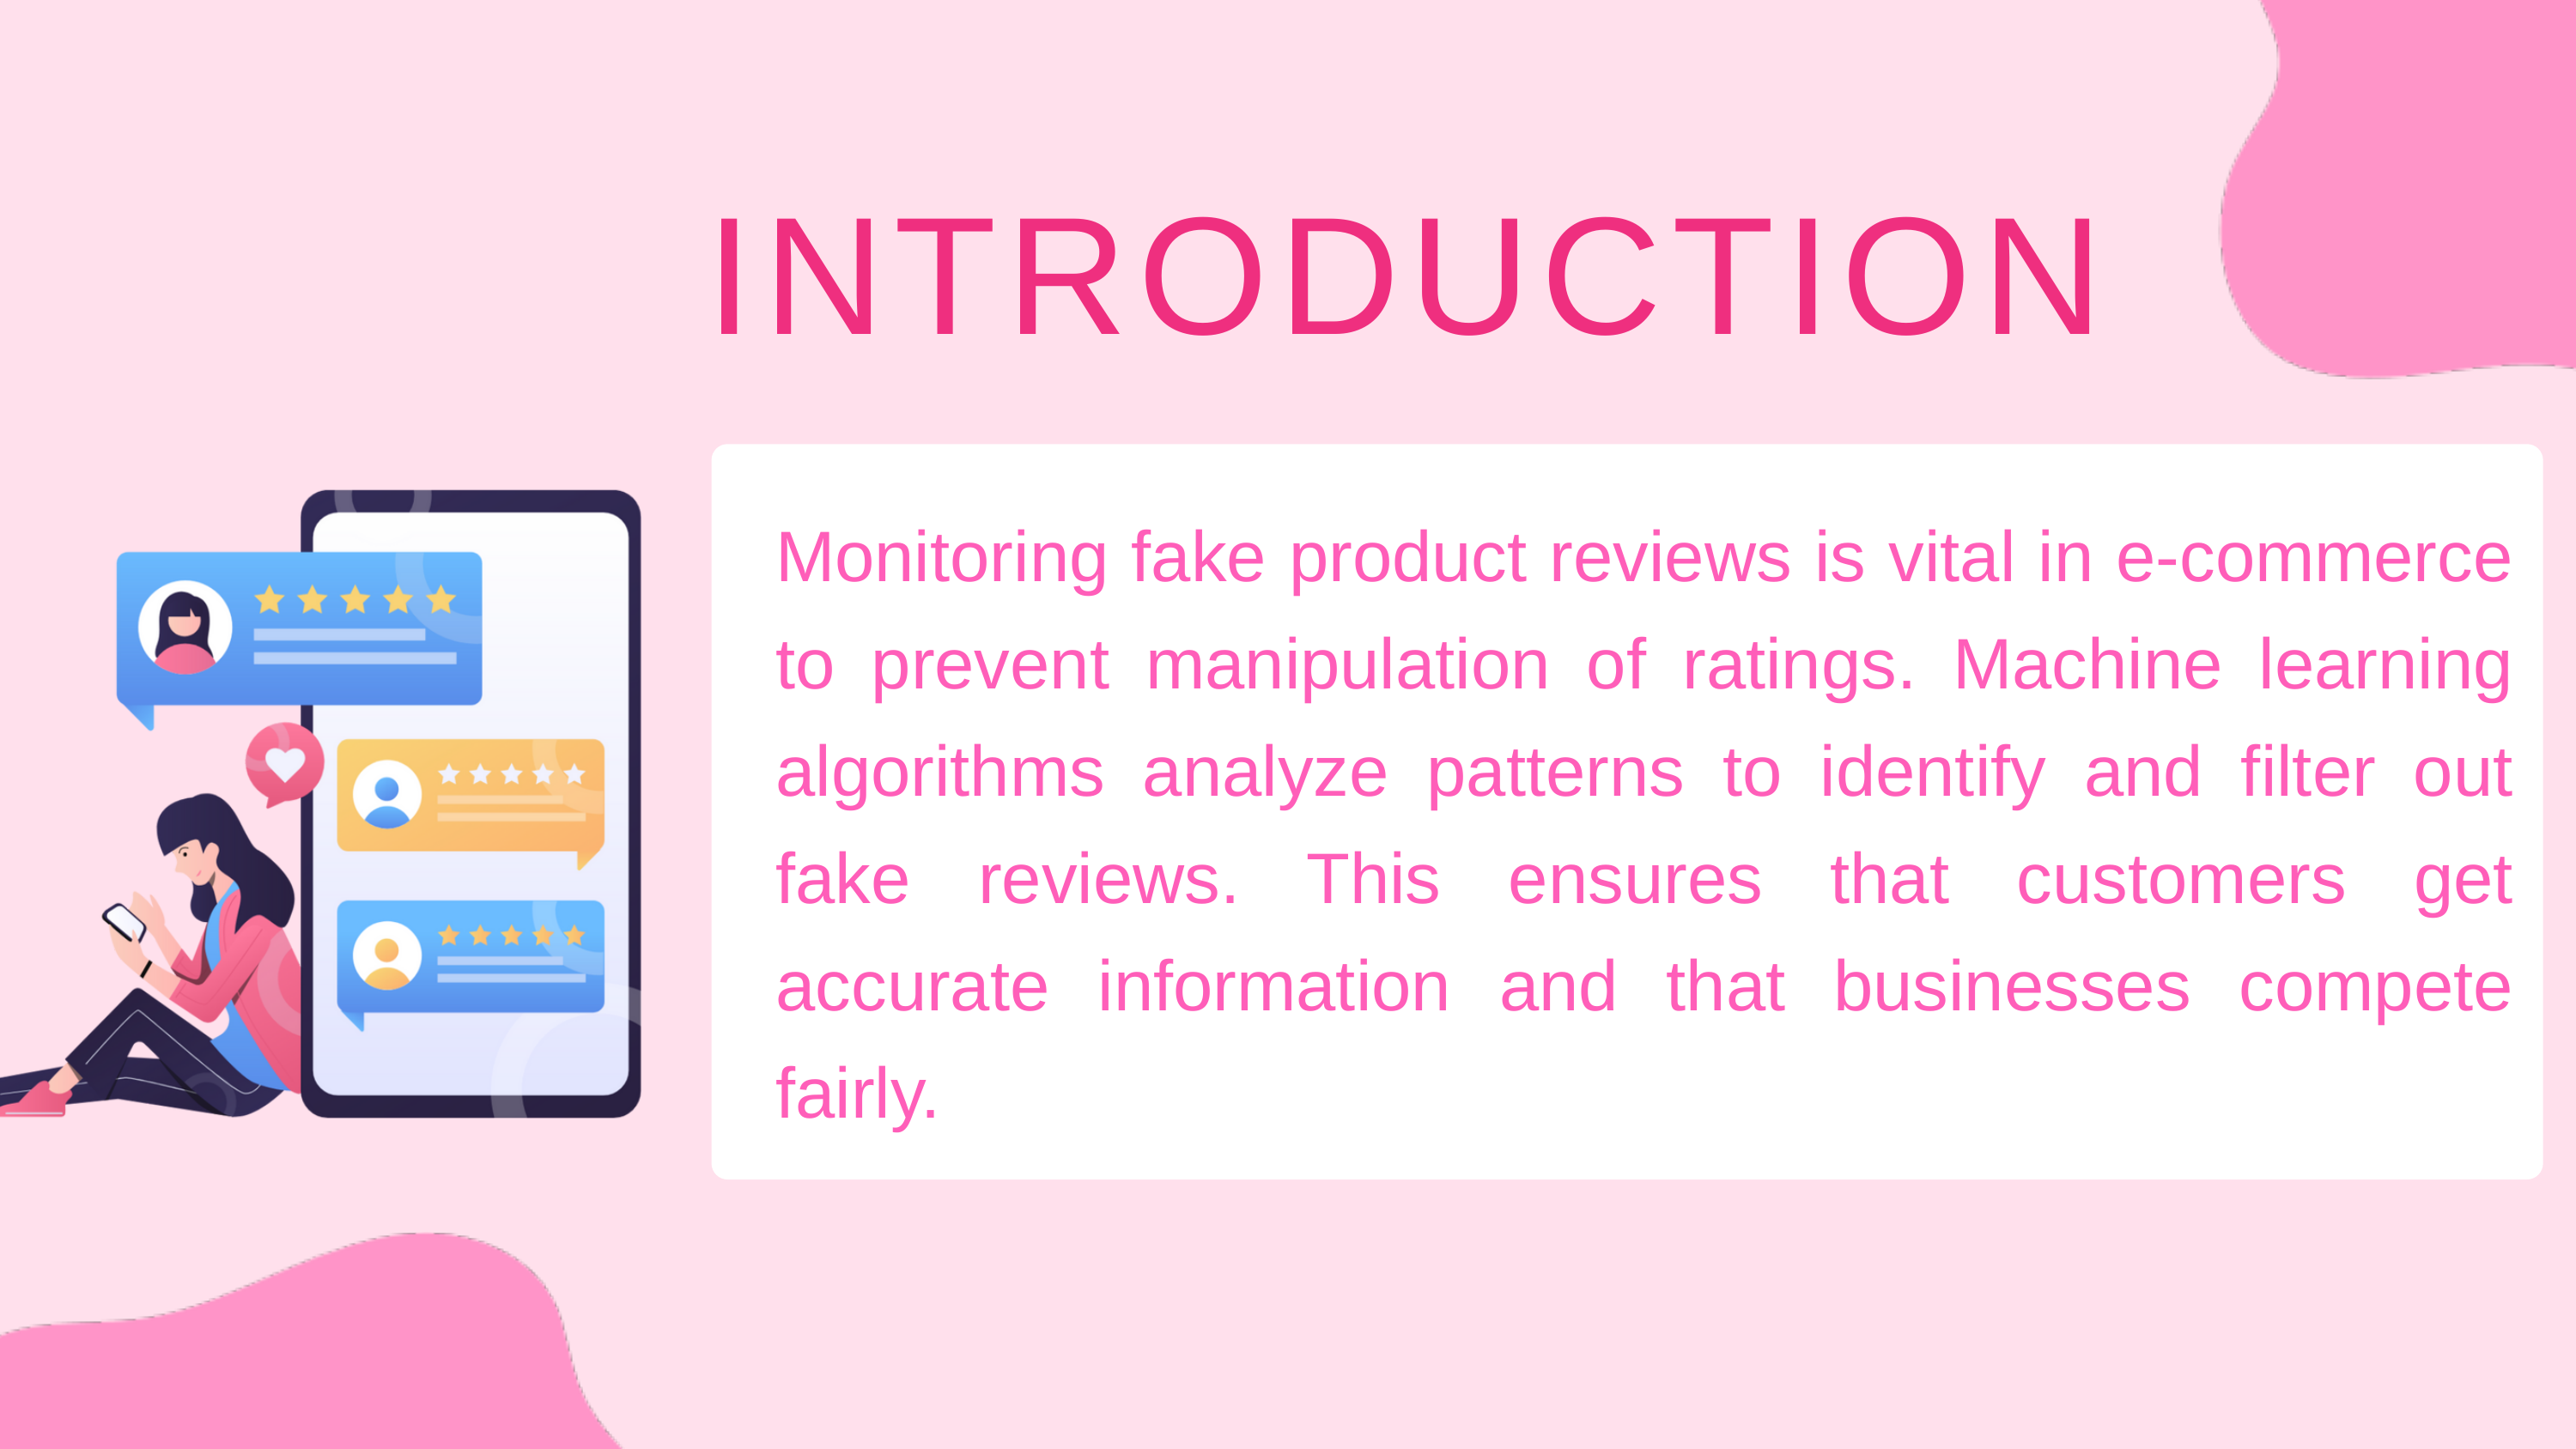

INTRODUCTION

Monitoring fake product reviews is vital in e-commerce to prevent manipulation of ratings. Machine learning algorithms analyze patterns to identify and filter out fake reviews. This ensures that customers get accurate information and that businesses compete fairly.